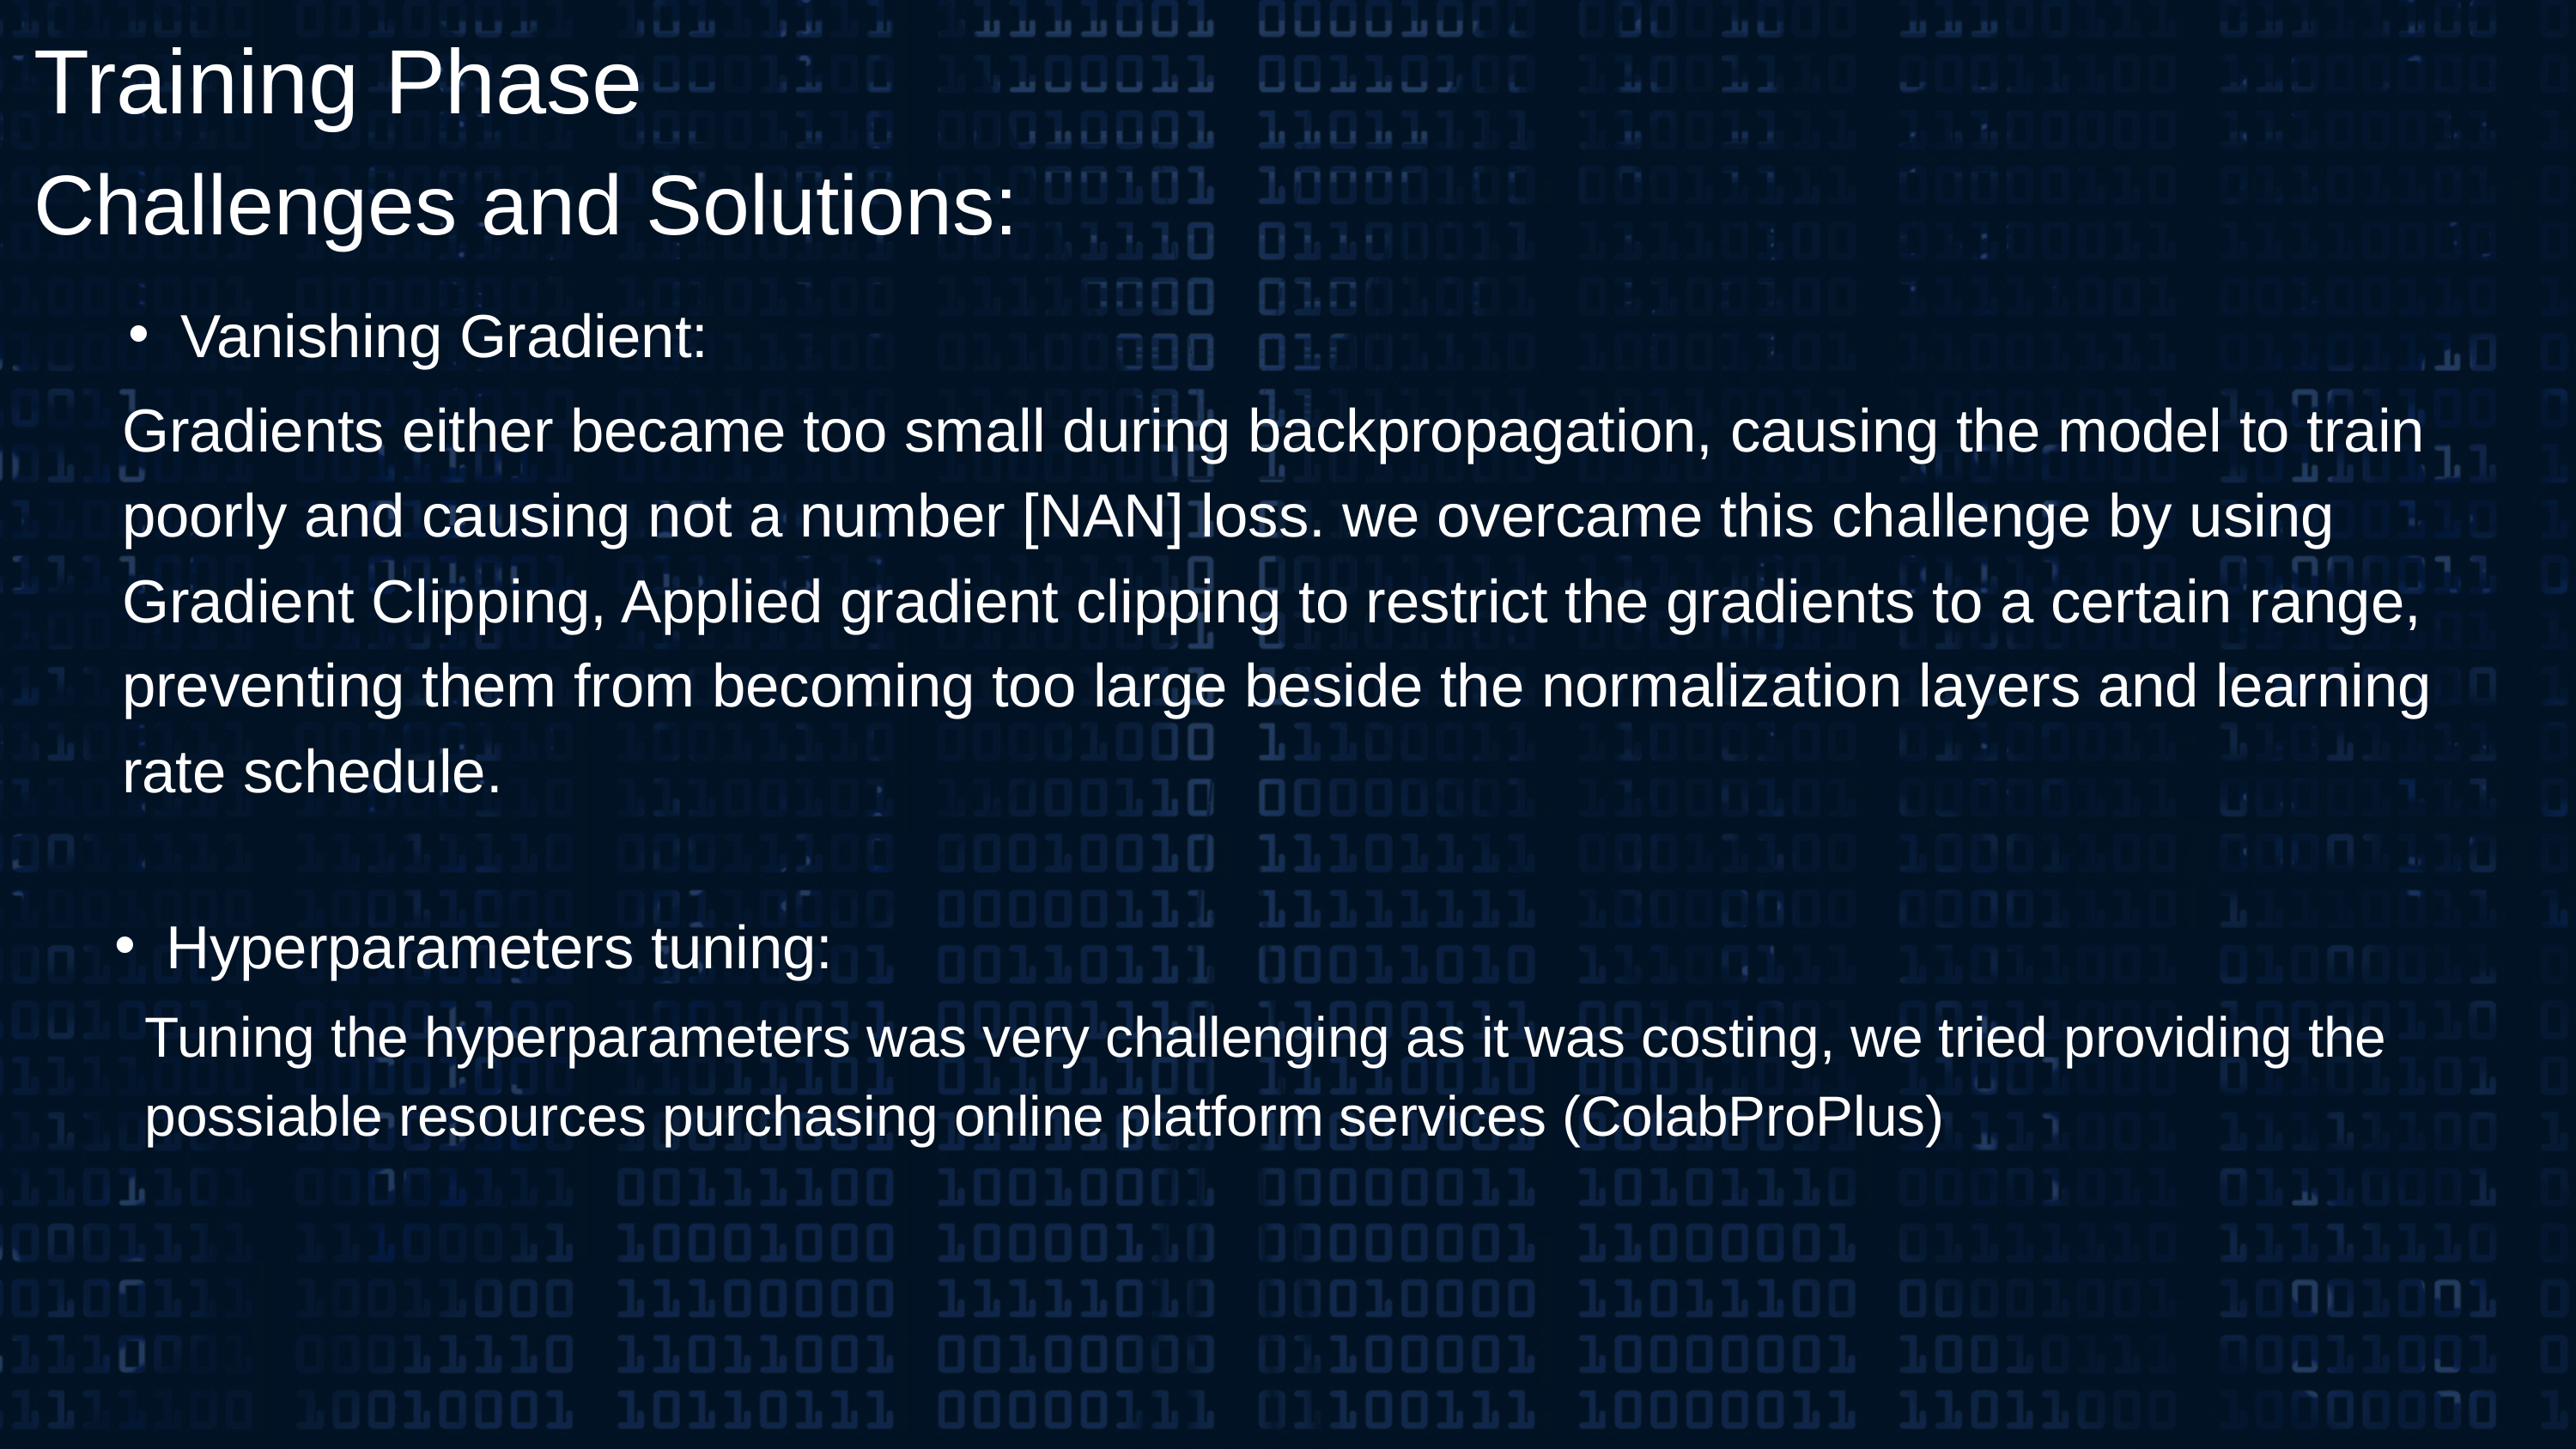

Training Phase
Challenges and Solutions:

Vanishing Gradient:
Gradients either became too small during backpropagation, causing the model to train poorly and causing not a number [NAN] loss. we overcame this challenge by using Gradient Clipping, Applied gradient clipping to restrict the gradients to a certain range, preventing them from becoming too large beside the normalization layers and learning rate schedule.

Hyperparameters tuning:
Tuning the hyperparameters was very challenging as it was costing, we tried providing the possiable resources purchasing online platform services (ColabProPlus)